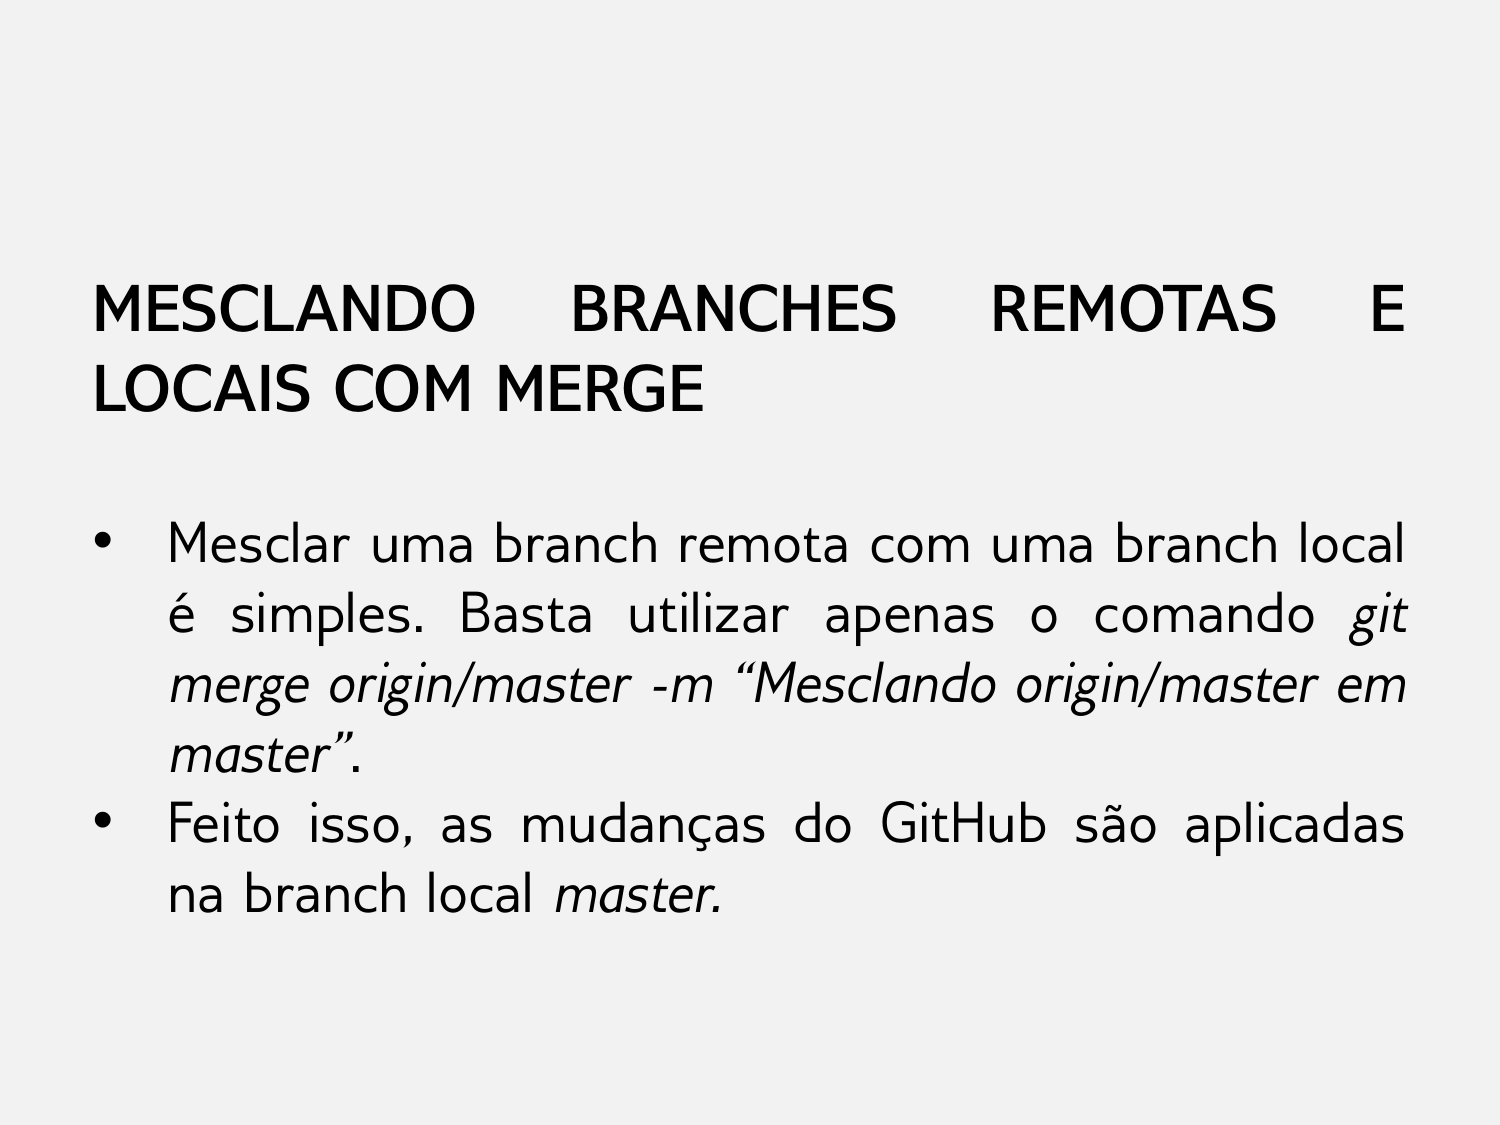

MESCLANDO BRANCHES REMOTAS E LOCAIS COM MERGE

Mesclar uma branch remota com uma branch local é simples. Basta utilizar apenas o comando git merge origin/master -m “Mesclando origin/master em master”.
Feito isso, as mudanças do GitHub são aplicadas na branch local master.